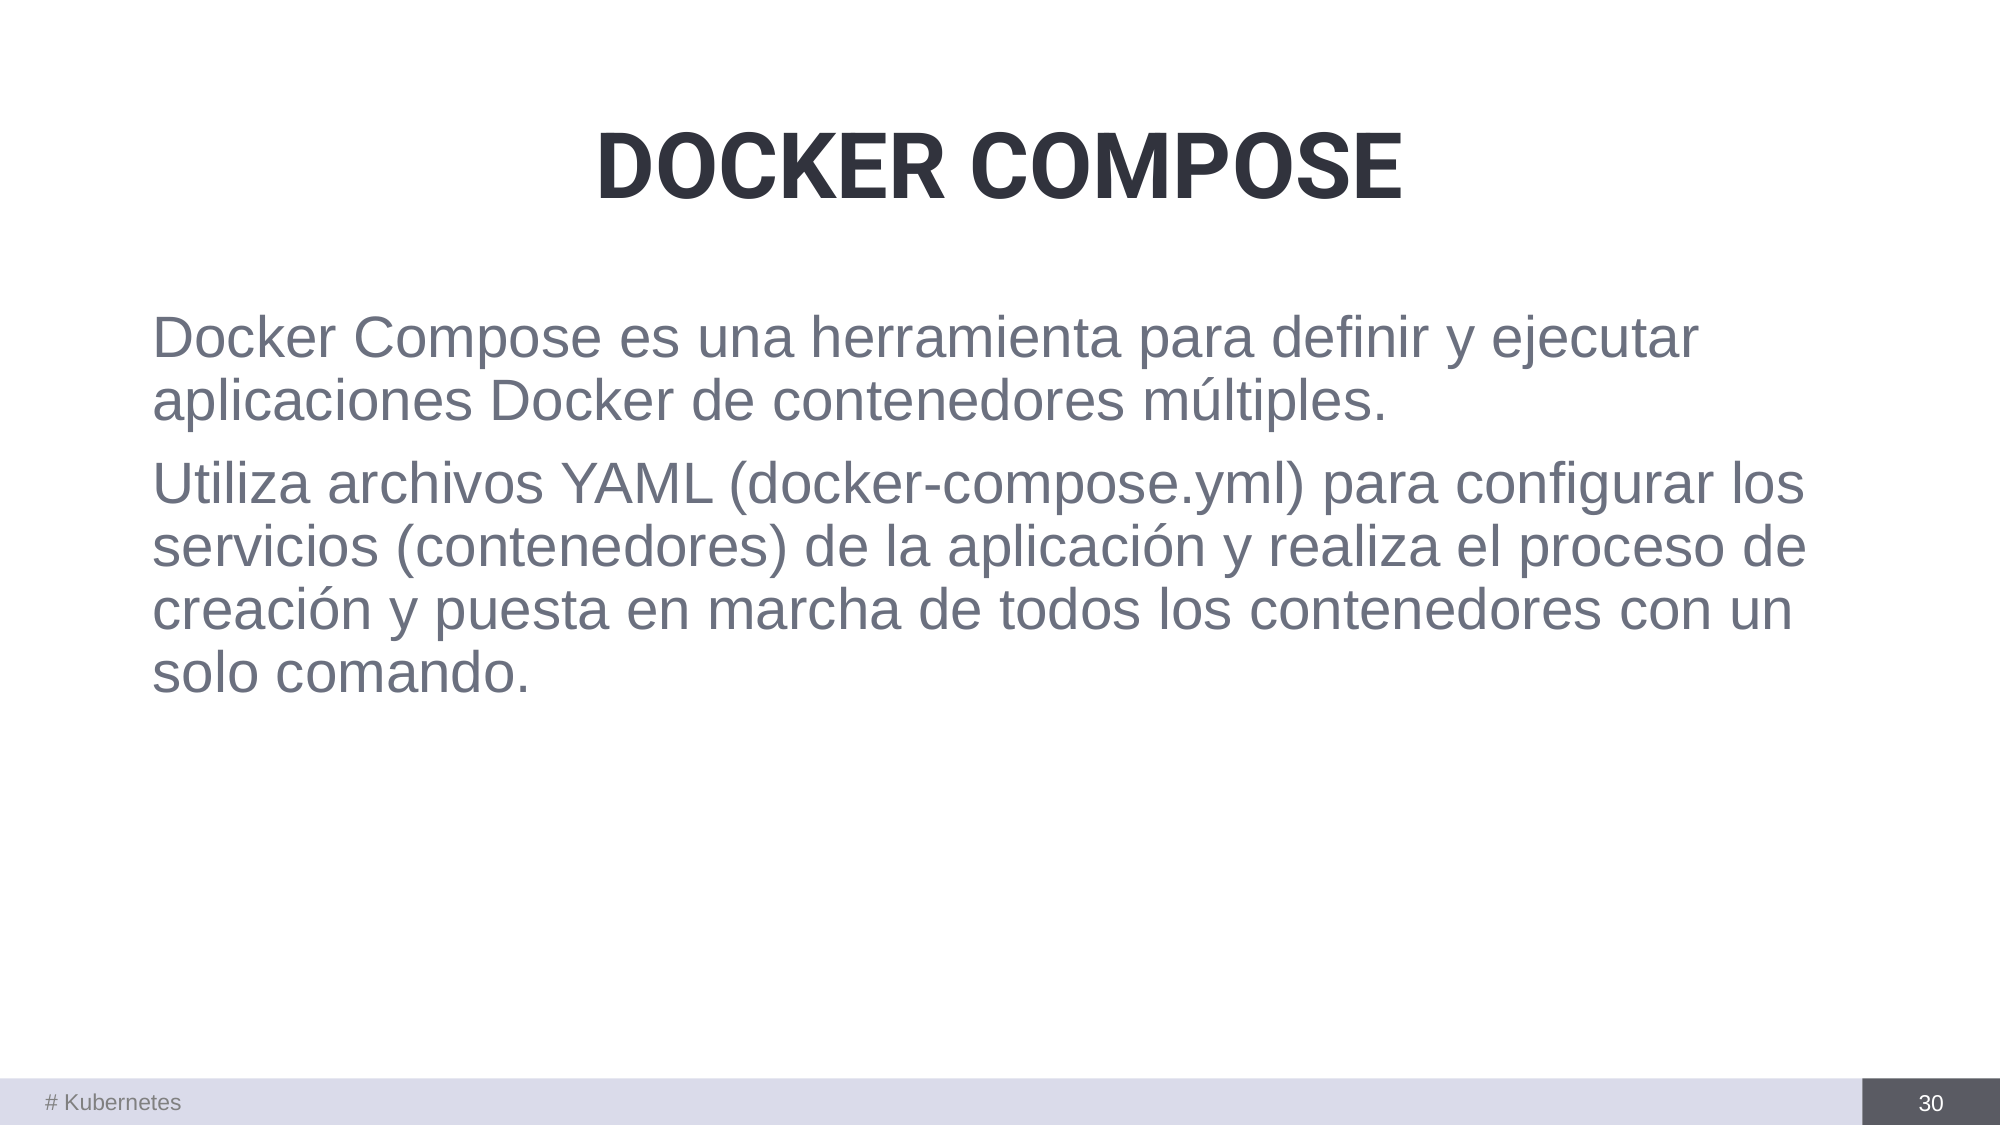

# DOCKER COMPOSE
Docker Compose es una herramienta para definir y ejecutar aplicaciones Docker de contenedores múltiples.
Utiliza archivos YAML (docker-compose.yml) para configurar los servicios (contenedores) de la aplicación y realiza el proceso de creación y puesta en marcha de todos los contenedores con un solo comando.
# Kubernetes
30